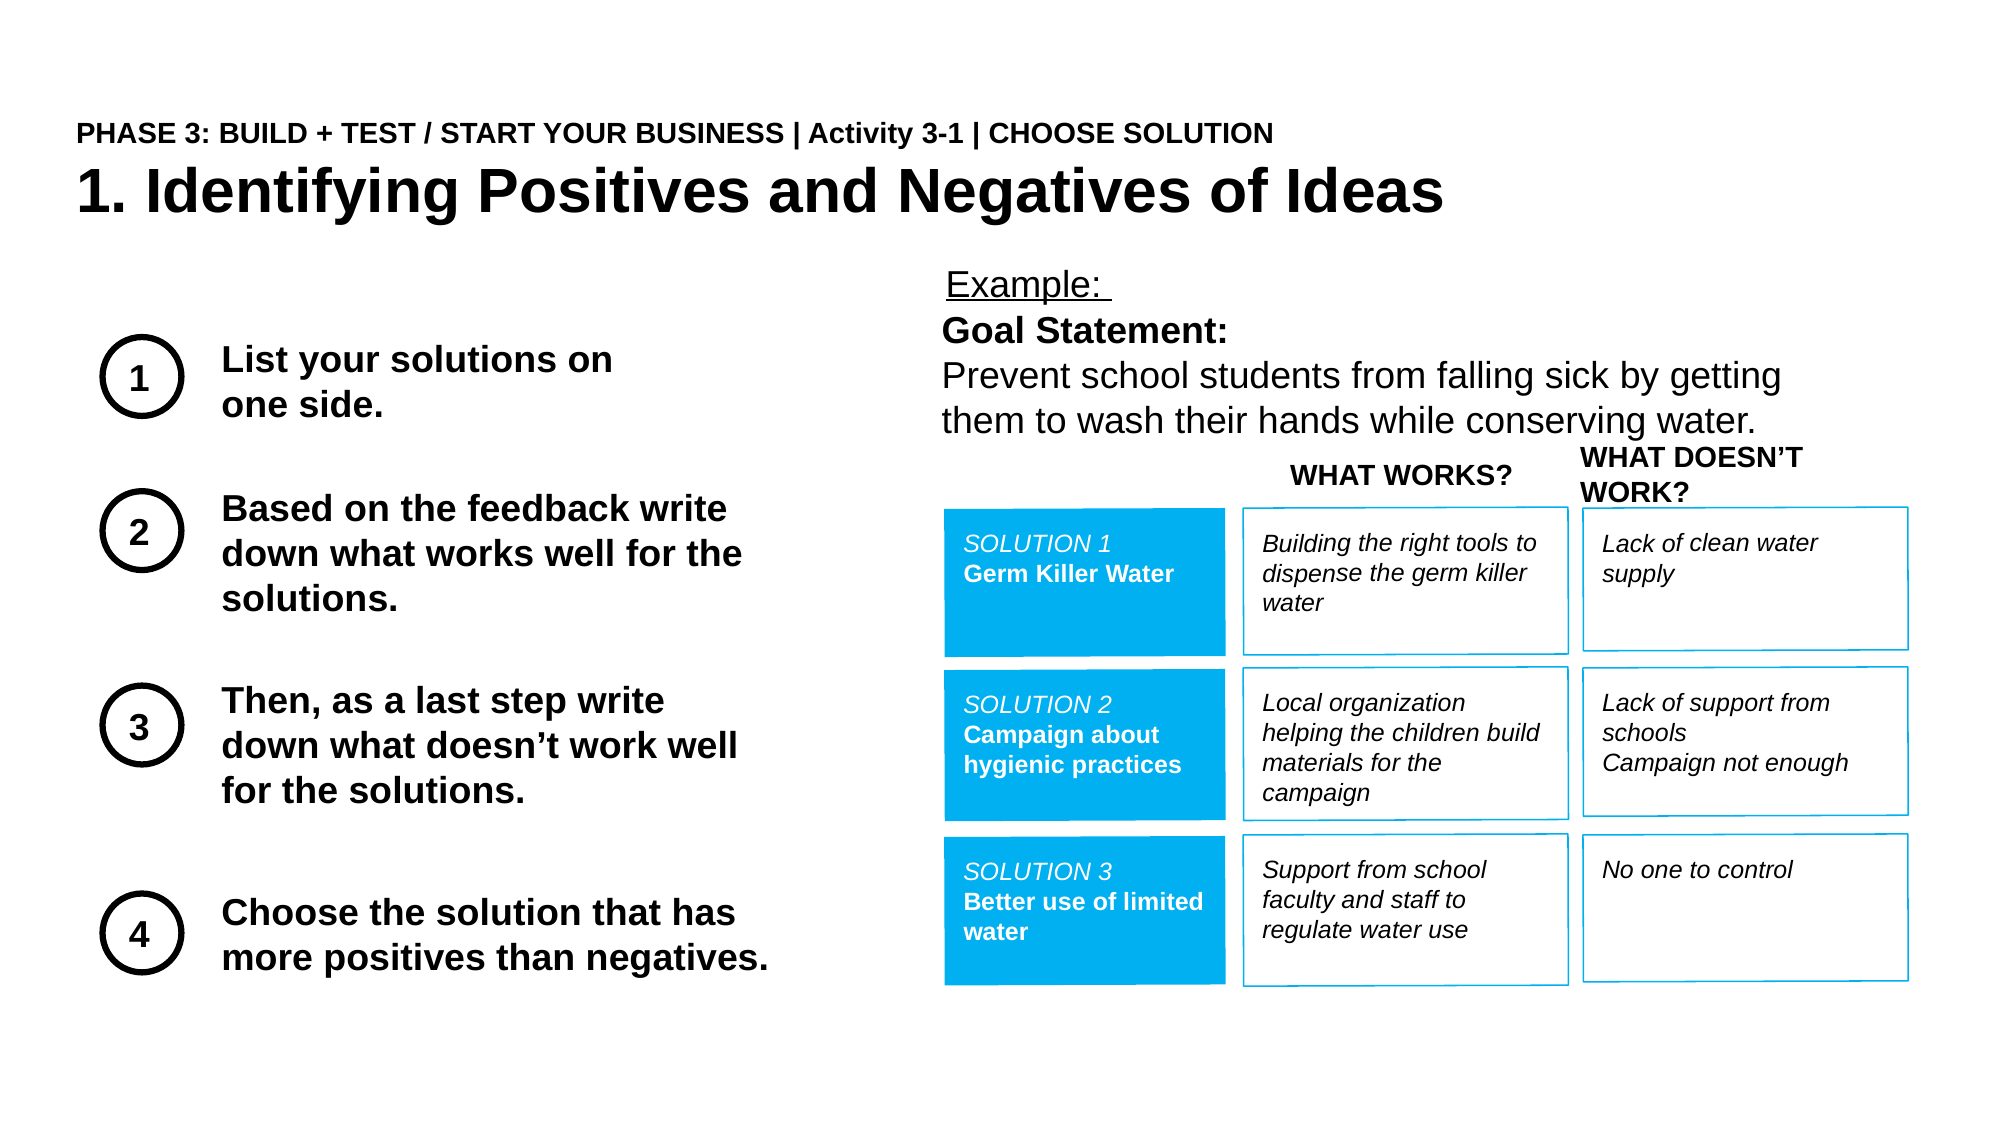

PHASE 3: BUILD + TEST / START YOUR BUSINESS | Activity 3-1 | CHOOSE SOLUTION
1. Identifying Positives and Negatives of Ideas
Example:
List your solutions on one side.

1
Goal Statement:
Prevent school students from falling sick by getting them to wash their hands while conserving water.
WHAT DOESN’T WORK?
WHAT WORKS?
Based on the feedback write down what works well for the solutions.

2
Building the right tools to dispense the germ killer water
Lack of clean water supply
SOLUTION 1
Germ Killer Water
Then, as a last step write down what doesn’t work well for the solutions.

Local organization helping the children build materials for the campaign
Lack of support from schools
Campaign not enough
SOLUTION 2
Campaign about hygienic practices

3
Support from school faculty and staff to regulate water use
No one to control
SOLUTION 3
Better use of limited water
Choose the solution that has more positives than negatives.

4